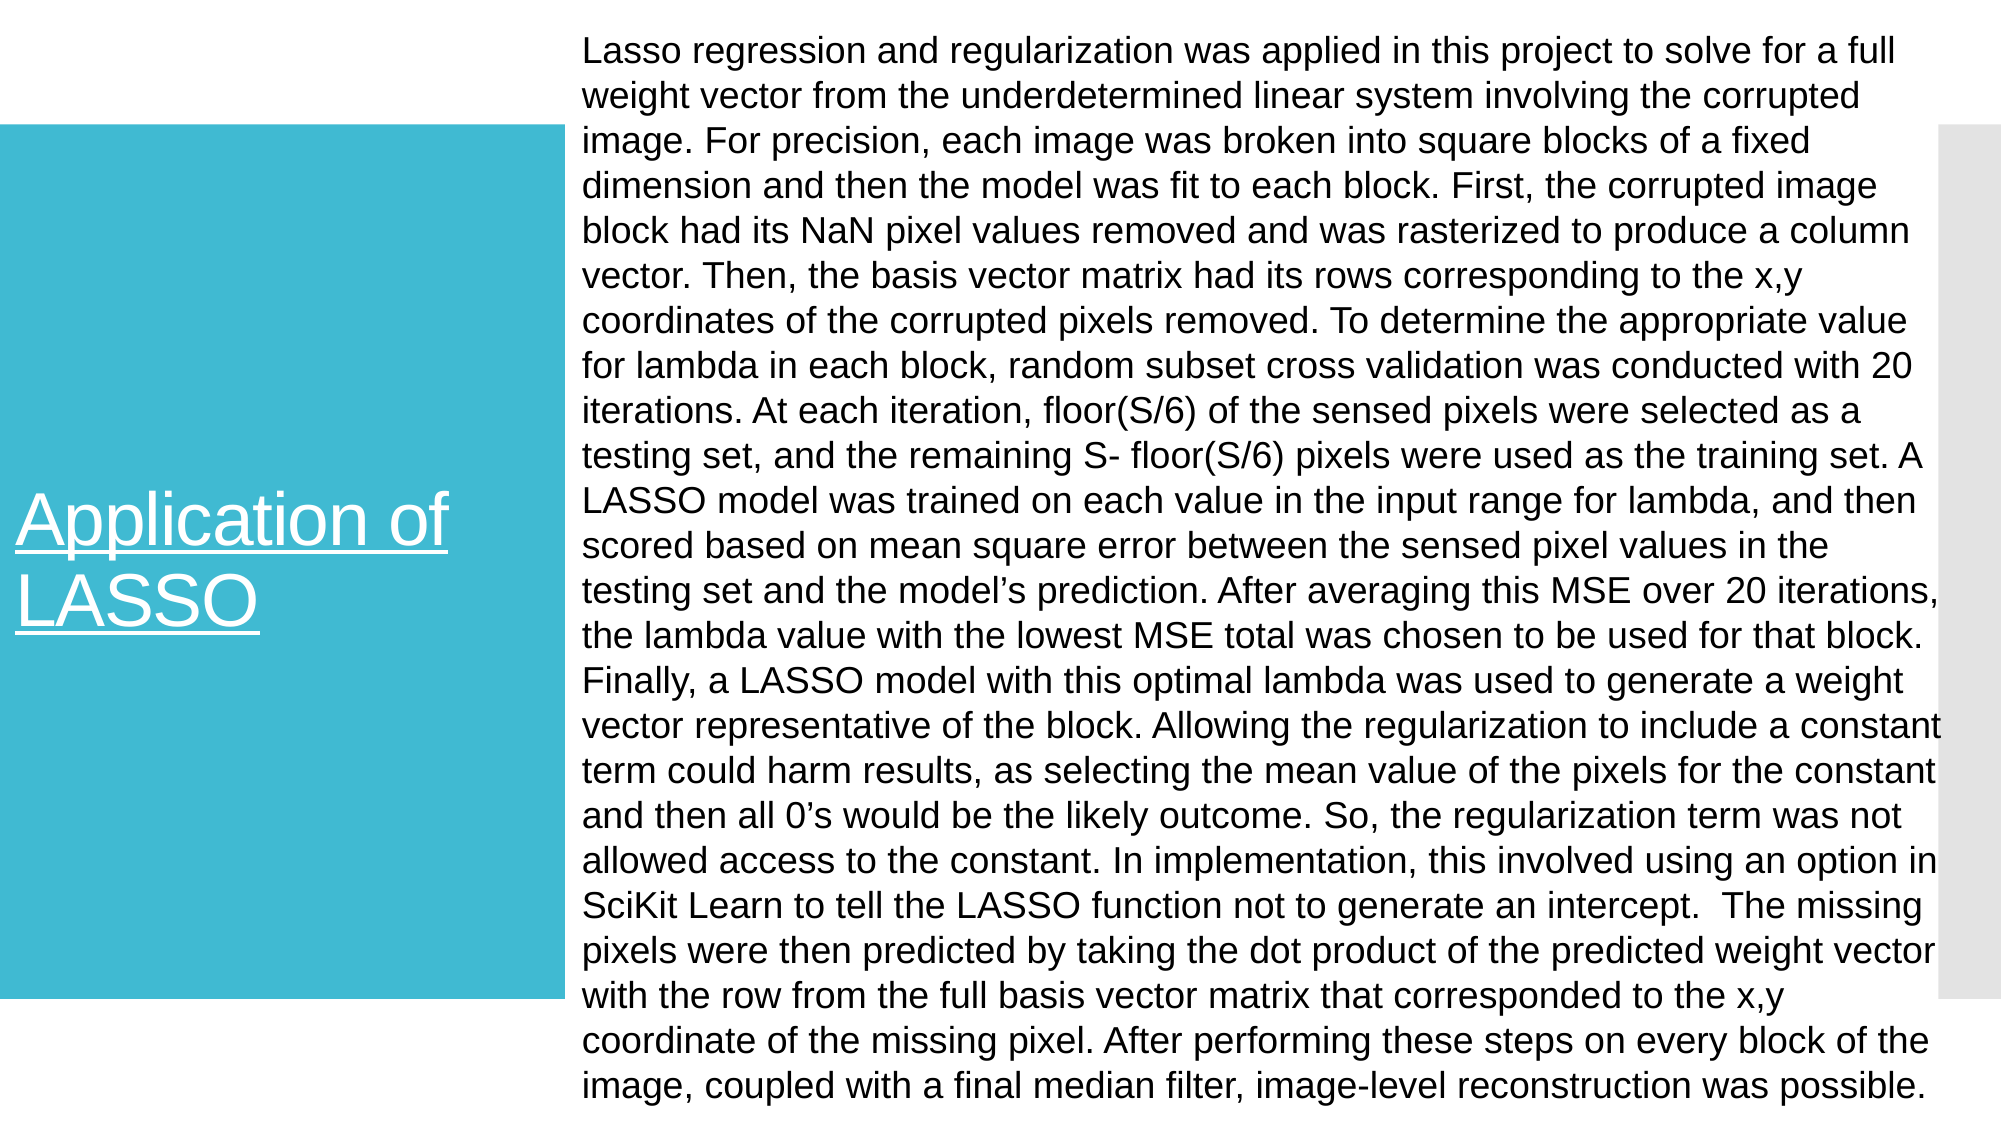

Lasso regression and regularization was applied in this project to solve for a full weight vector from the underdetermined linear system involving the corrupted image. For precision, each image was broken into square blocks of a fixed dimension and then the model was fit to each block. First, the corrupted image block had its NaN pixel values removed and was rasterized to produce a column vector. Then, the basis vector matrix had its rows corresponding to the x,y coordinates of the corrupted pixels removed. To determine the appropriate value for lambda in each block, random subset cross validation was conducted with 20 iterations. At each iteration, floor(S/6) of the sensed pixels were selected as a testing set, and the remaining S- floor(S/6) pixels were used as the training set. A LASSO model was trained on each value in the input range for lambda, and then scored based on mean square error between the sensed pixel values in the testing set and the model’s prediction. After averaging this MSE over 20 iterations, the lambda value with the lowest MSE total was chosen to be used for that block. Finally, a LASSO model with this optimal lambda was used to generate a weight vector representative of the block. Allowing the regularization to include a constant term could harm results, as selecting the mean value of the pixels for the constant and then all 0’s would be the likely outcome. So, the regularization term was not allowed access to the constant. In implementation, this involved using an option in SciKit Learn to tell the LASSO function not to generate an intercept.  The missing pixels were then predicted by taking the dot product of the predicted weight vector with the row from the full basis vector matrix that corresponded to the x,y coordinate of the missing pixel. After performing these steps on every block of the image, coupled with a final median filter, image-level reconstruction was possible.
# Application of LASSO